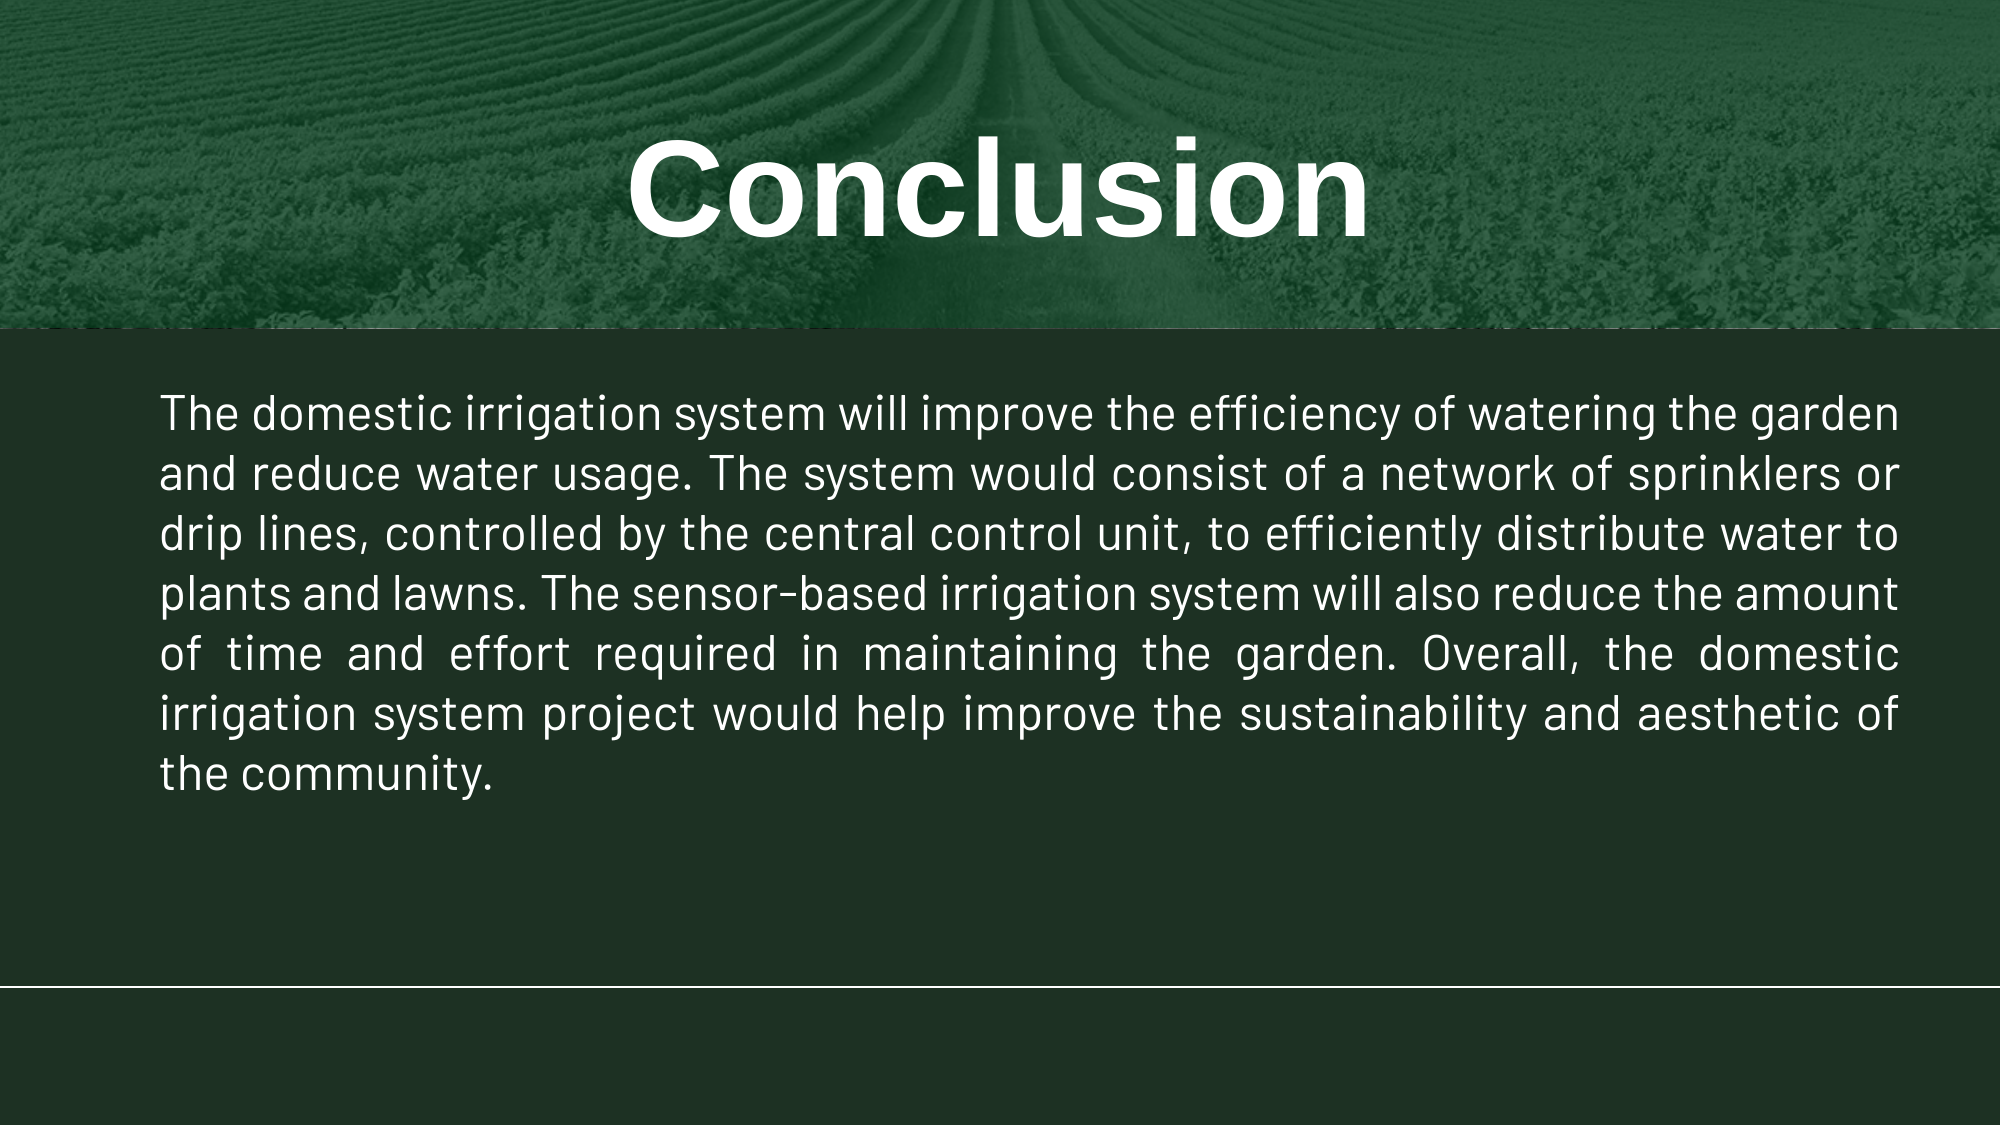

Conclusion
The domestic irrigation system will improve the efficiency of watering the garden and reduce water usage. The system would consist of a network of sprinklers or drip lines, controlled by the central control unit, to efficiently distribute water to plants and lawns. The sensor-based irrigation system will also reduce the amount of time and effort required in maintaining the garden. Overall, the domestic irrigation system project would help improve the sustainability and aesthetic of the community.